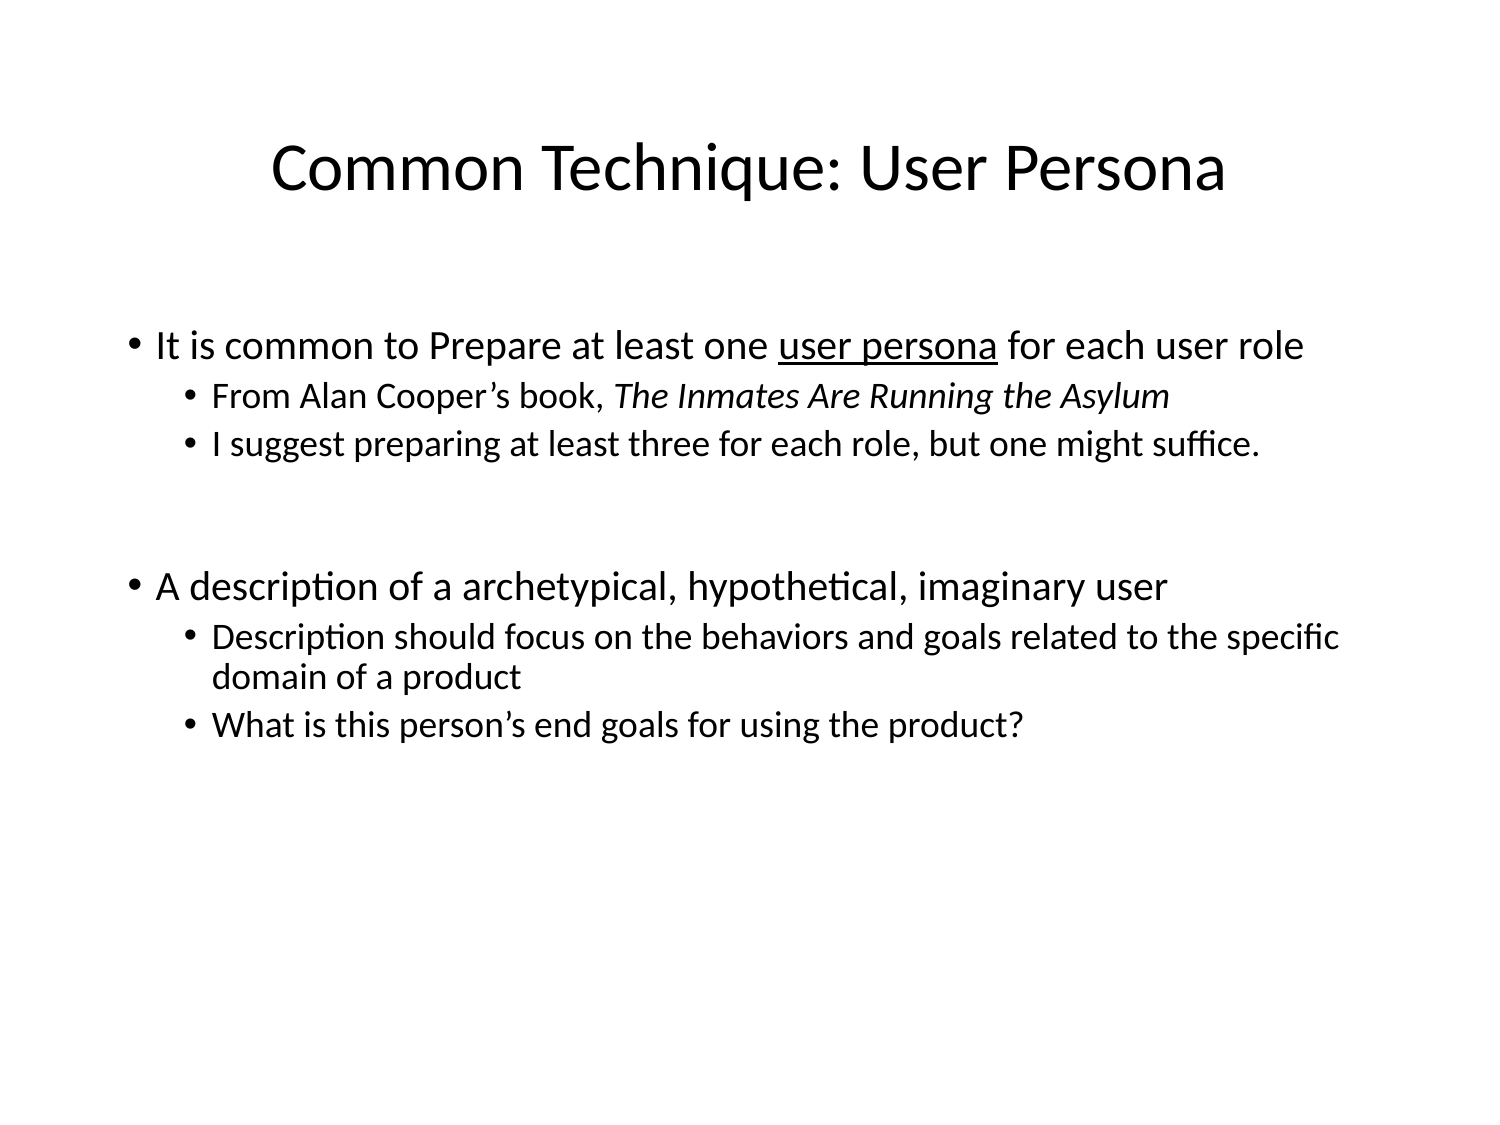

# Common Technique: User Persona

It is common to Prepare at least one user persona for each user role
From Alan Cooper’s book, The Inmates Are Running the Asylum
I suggest preparing at least three for each role, but one might suffice.

A description of a archetypical, hypothetical, imaginary user
Description should focus on the behaviors and goals related to the specific domain of a product
What is this person’s end goals for using the product?